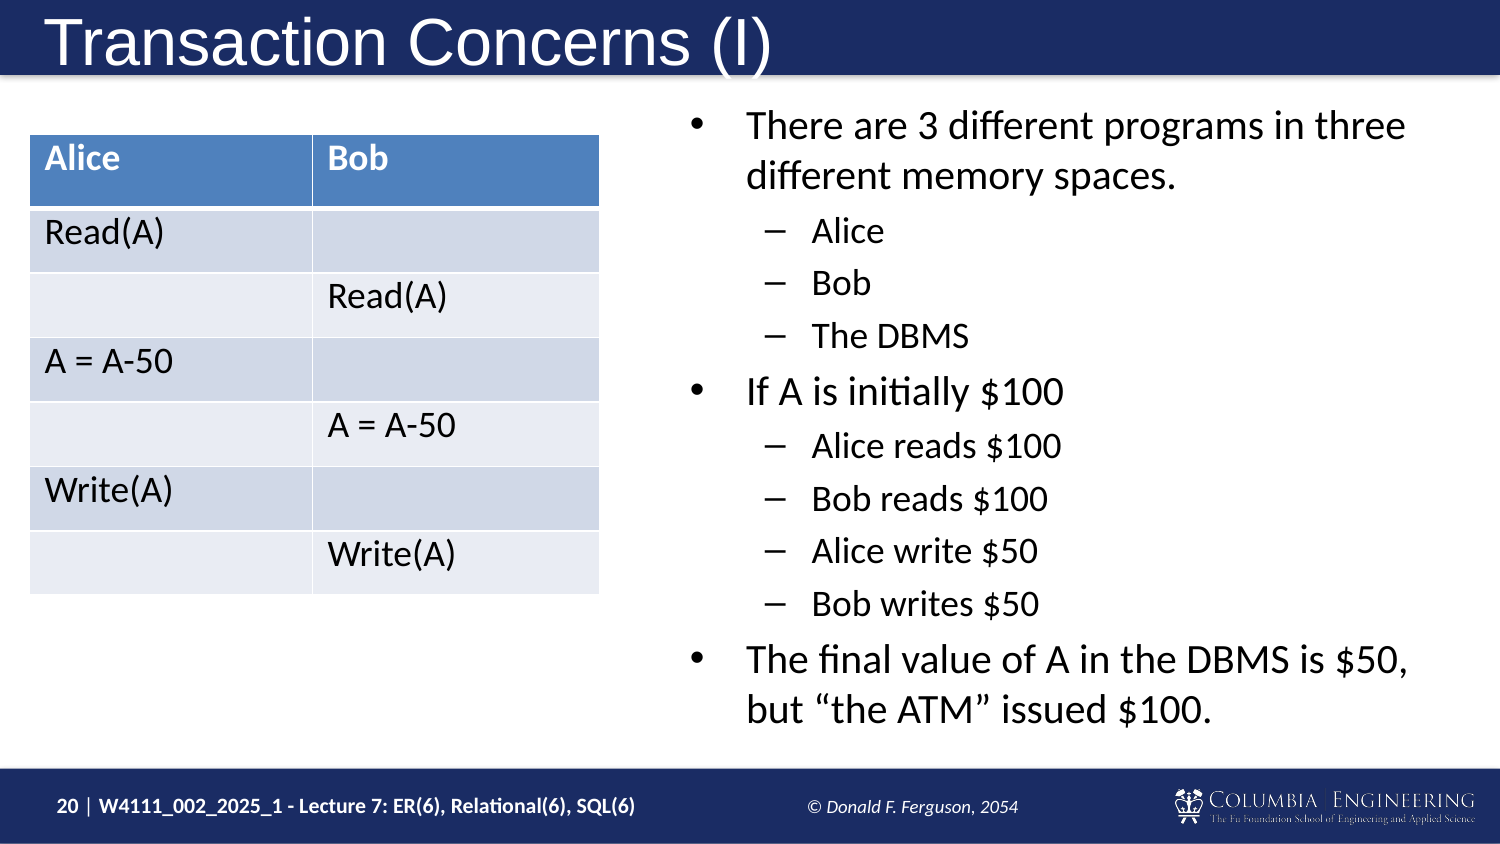

# Transaction Concerns (I)
There are 3 different programs in three different memory spaces.
Alice
Bob
The DBMS
If A is initially $100
Alice reads $100
Bob reads $100
Alice write $50
Bob writes $50
The final value of A in the DBMS is $50,
but “the ATM” issued $100.
| Alice | Bob |
| --- | --- |
| Read(A) |  |
|  | Read(A) |
| A = A-50 |  |
|  | A = A-50 |
| Write(A) |  |
|  | Write(A) |